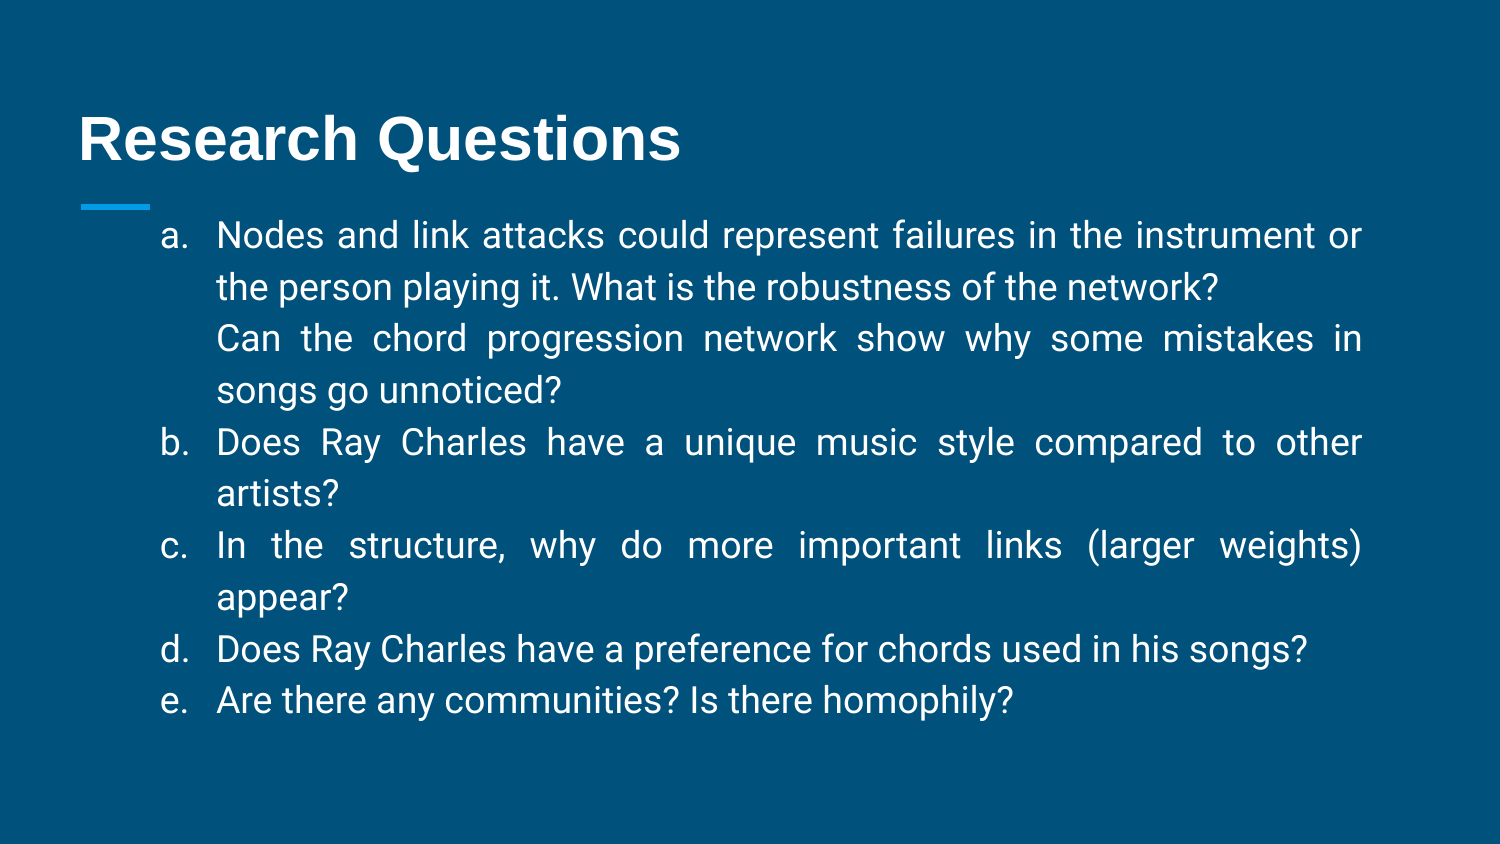

# Research Questions
Nodes and link attacks could represent failures in the instrument or the person playing it. What is the robustness of the network?
Can the chord progression network show why some mistakes in songs go unnoticed?
Does Ray Charles have a unique music style compared to other artists?
In the structure, why do more important links (larger weights) appear?
Does Ray Charles have a preference for chords used in his songs?
Are there any communities? Is there homophily?